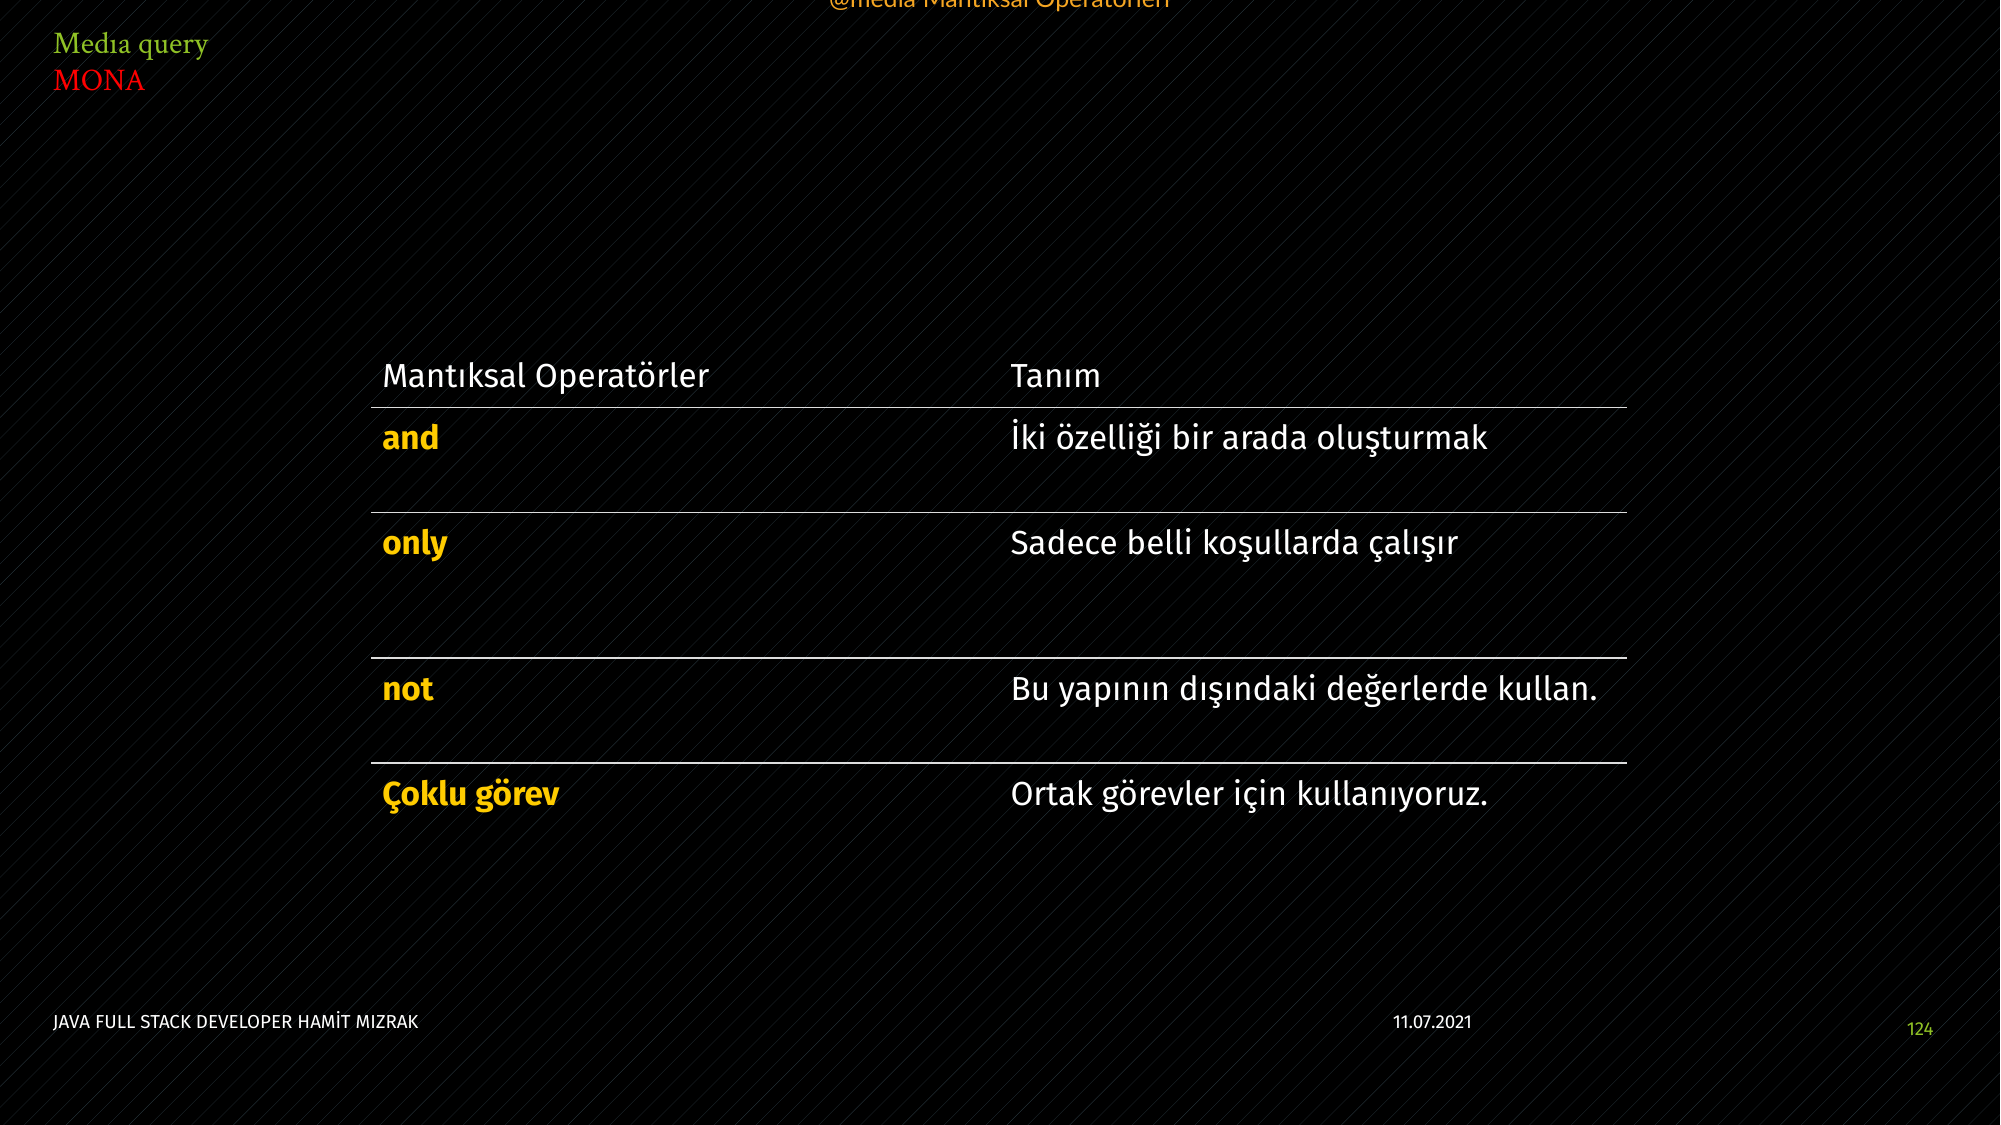

@media Mantıksal Operatörleri

# Medıa query MONA
| Mantıksal Operatörler | Tanım |
| --- | --- |
| and | İki özelliği bir arada oluşturmak |
| only | Sadece belli koşullarda çalışır |
| not | Bu yapının dışındaki değerlerde kullan. |
| Çoklu görev | Ortak görevler için kullanıyoruz. |
JAVA FULL STACK DEVELOPER HAMİT MIZRAK
11.07.2021
124